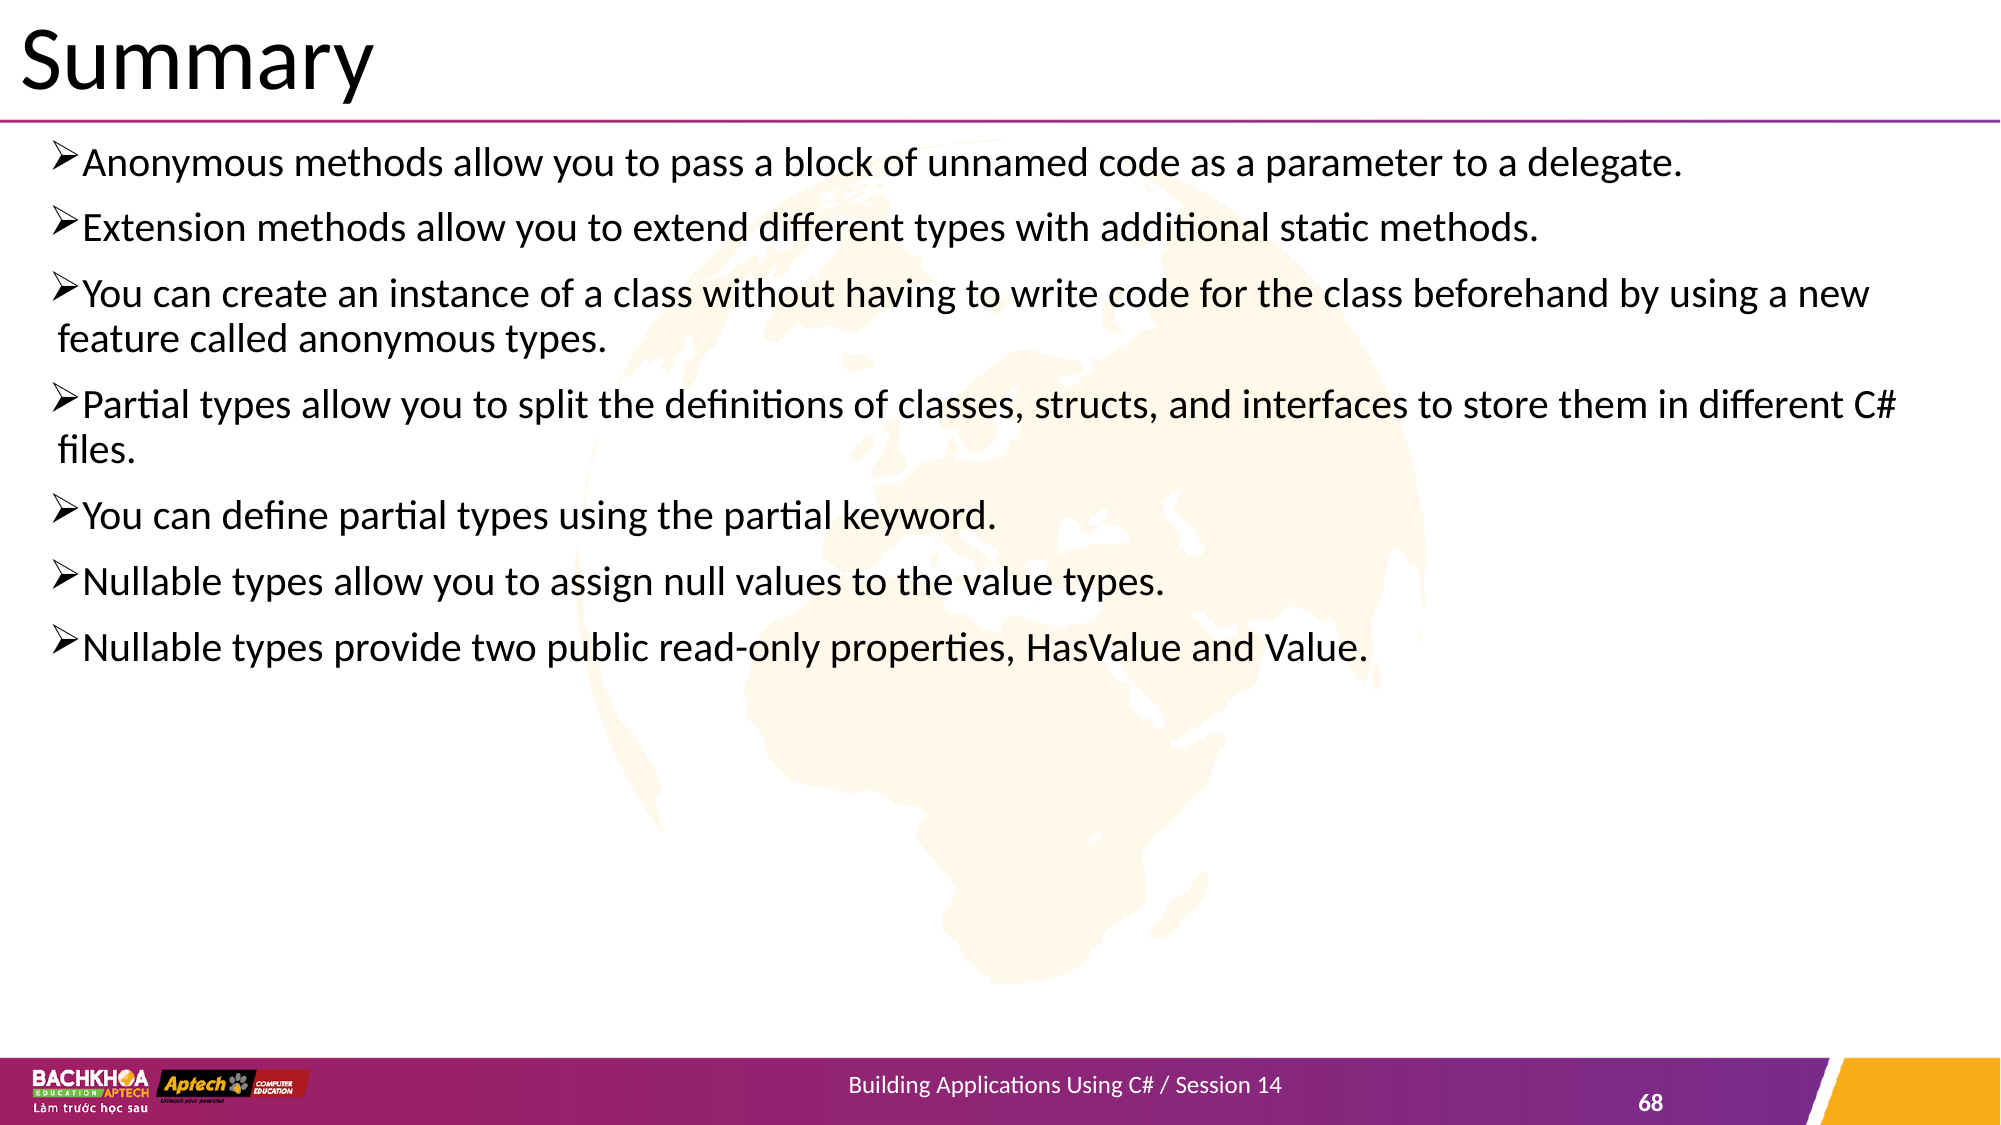

# Summary
Anonymous methods allow you to pass a block of unnamed code as a parameter to a delegate.
Extension methods allow you to extend different types with additional static methods.
You can create an instance of a class without having to write code for the class beforehand by using a new feature called anonymous types.
Partial types allow you to split the definitions of classes, structs, and interfaces to store them in different C# files.
You can define partial types using the partial keyword.
Nullable types allow you to assign null values to the value types.
Nullable types provide two public read-only properties, HasValue and Value.

Building Applications Using C# / Session 14
68